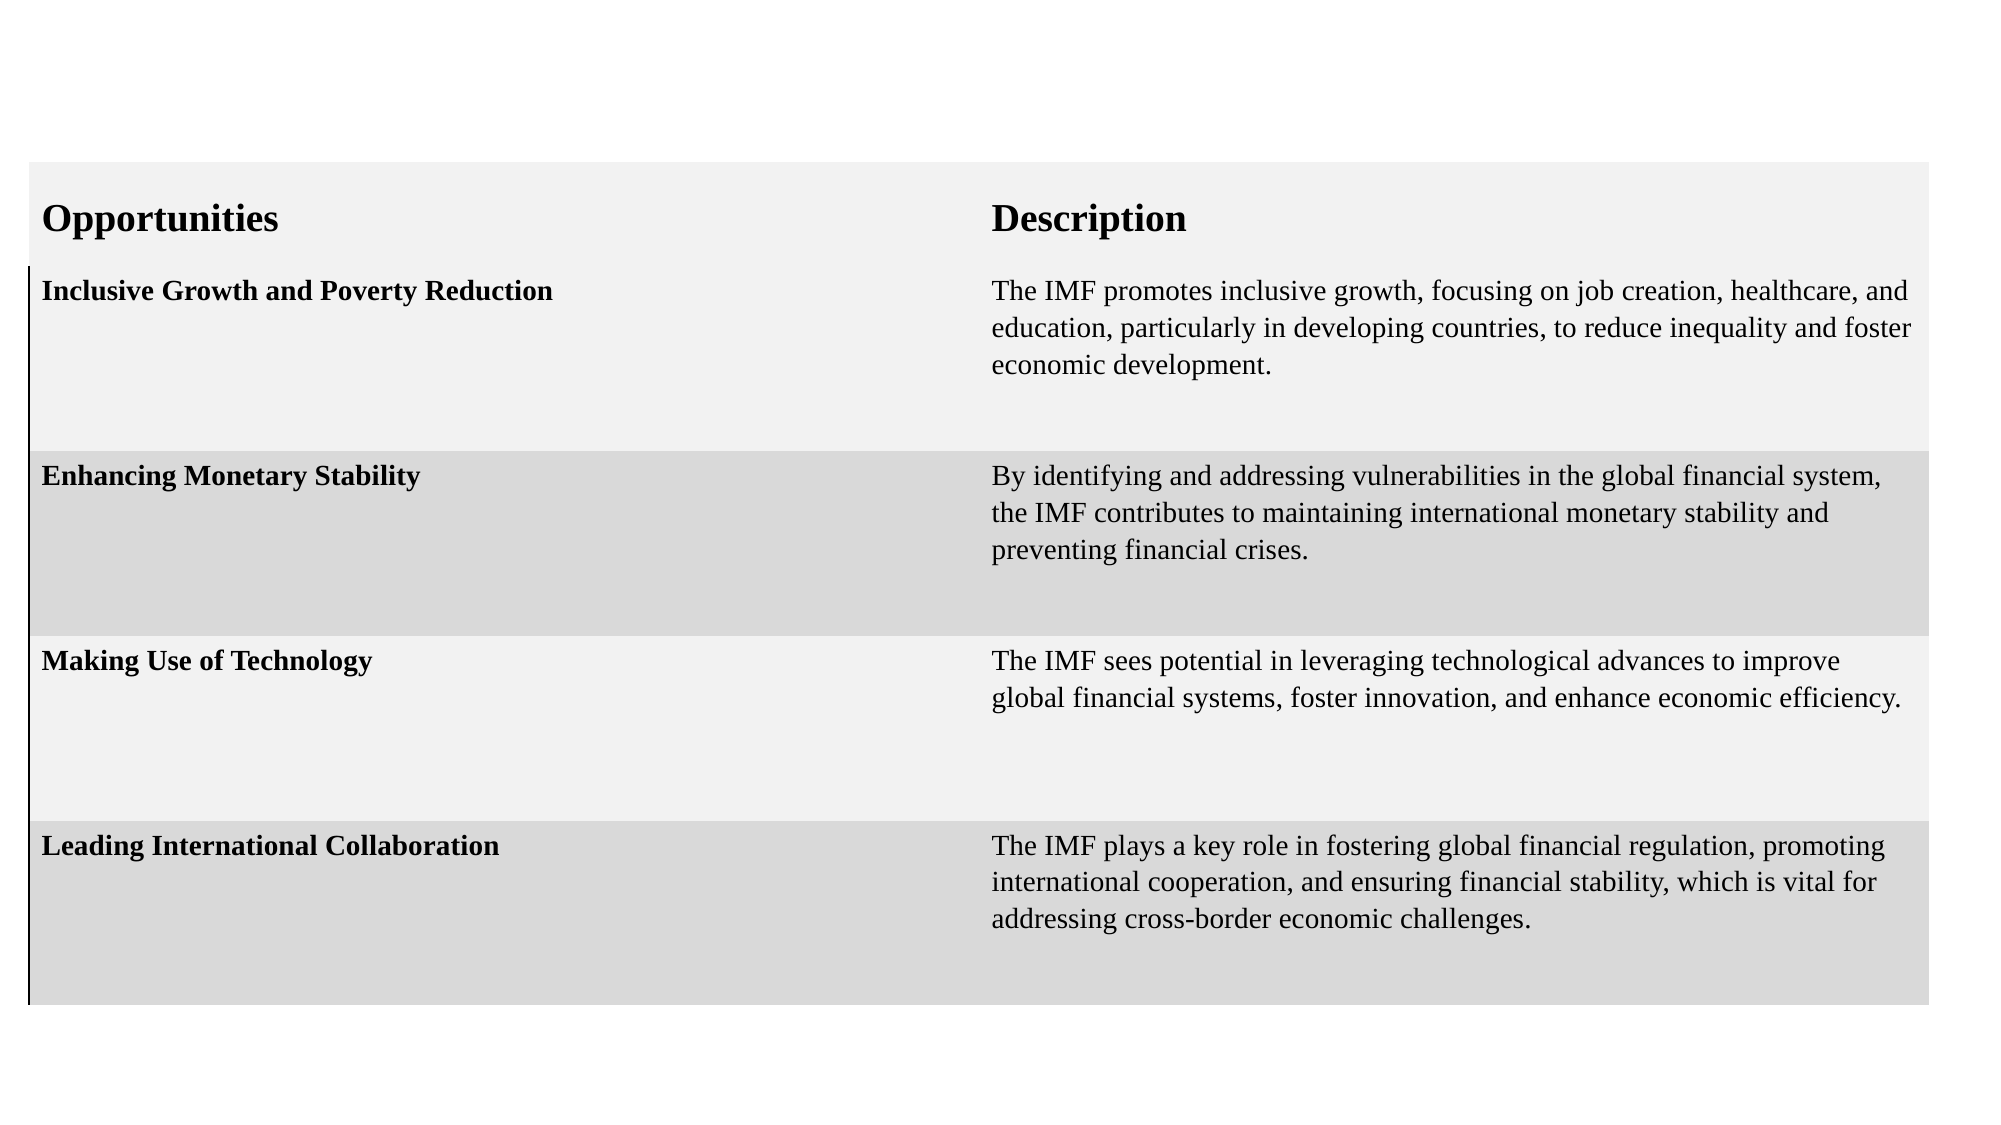

| Challenges | Description |
| --- | --- |
| Global Economic Uncertainty | The IMF faces difficulties managing inflationary pressures and geopolitical tensions, especially between the U.S. and China, which may complicate global recovery efforts. |
| Debt Crises in Developing Countries | The IMF is focused on monitoring the debt sustainability in developing economies, ensuring that financial aid reaches the nations most in need. |
| Global Inequality | IMF policies are sometimes criticized for exacerbating economic divides in countries with significant social and economic disparities, potentially widening inequality. |
| Climate Change | The IMF is incorporating greater resilience into its programs to address the growing impact of climate change, particularly in vulnerable countries, which poses a risk to long-term economic stability. |
| Disruption of Technology | The IMF is addressing challenges posed by emerging technologies like artificial intelligence, working to prevent financial volatility and maintain global economic stability in the face of technological breakthroughs. |
Future of IMF: Opportunities
| Opportunities | Description |
| --- | --- |
| Inclusive Growth and Poverty Reduction | The IMF promotes inclusive growth, focusing on job creation, healthcare, and education, particularly in developing countries, to reduce inequality and foster economic development. |
| Enhancing Monetary Stability | By identifying and addressing vulnerabilities in the global financial system, the IMF contributes to maintaining international monetary stability and preventing financial crises. |
| Making Use of Technology | The IMF sees potential in leveraging technological advances to improve global financial systems, foster innovation, and enhance economic efficiency. |
| Leading International Collaboration | The IMF plays a key role in fostering global financial regulation, promoting international cooperation, and ensuring financial stability, which is vital for addressing cross-border economic challenges. |